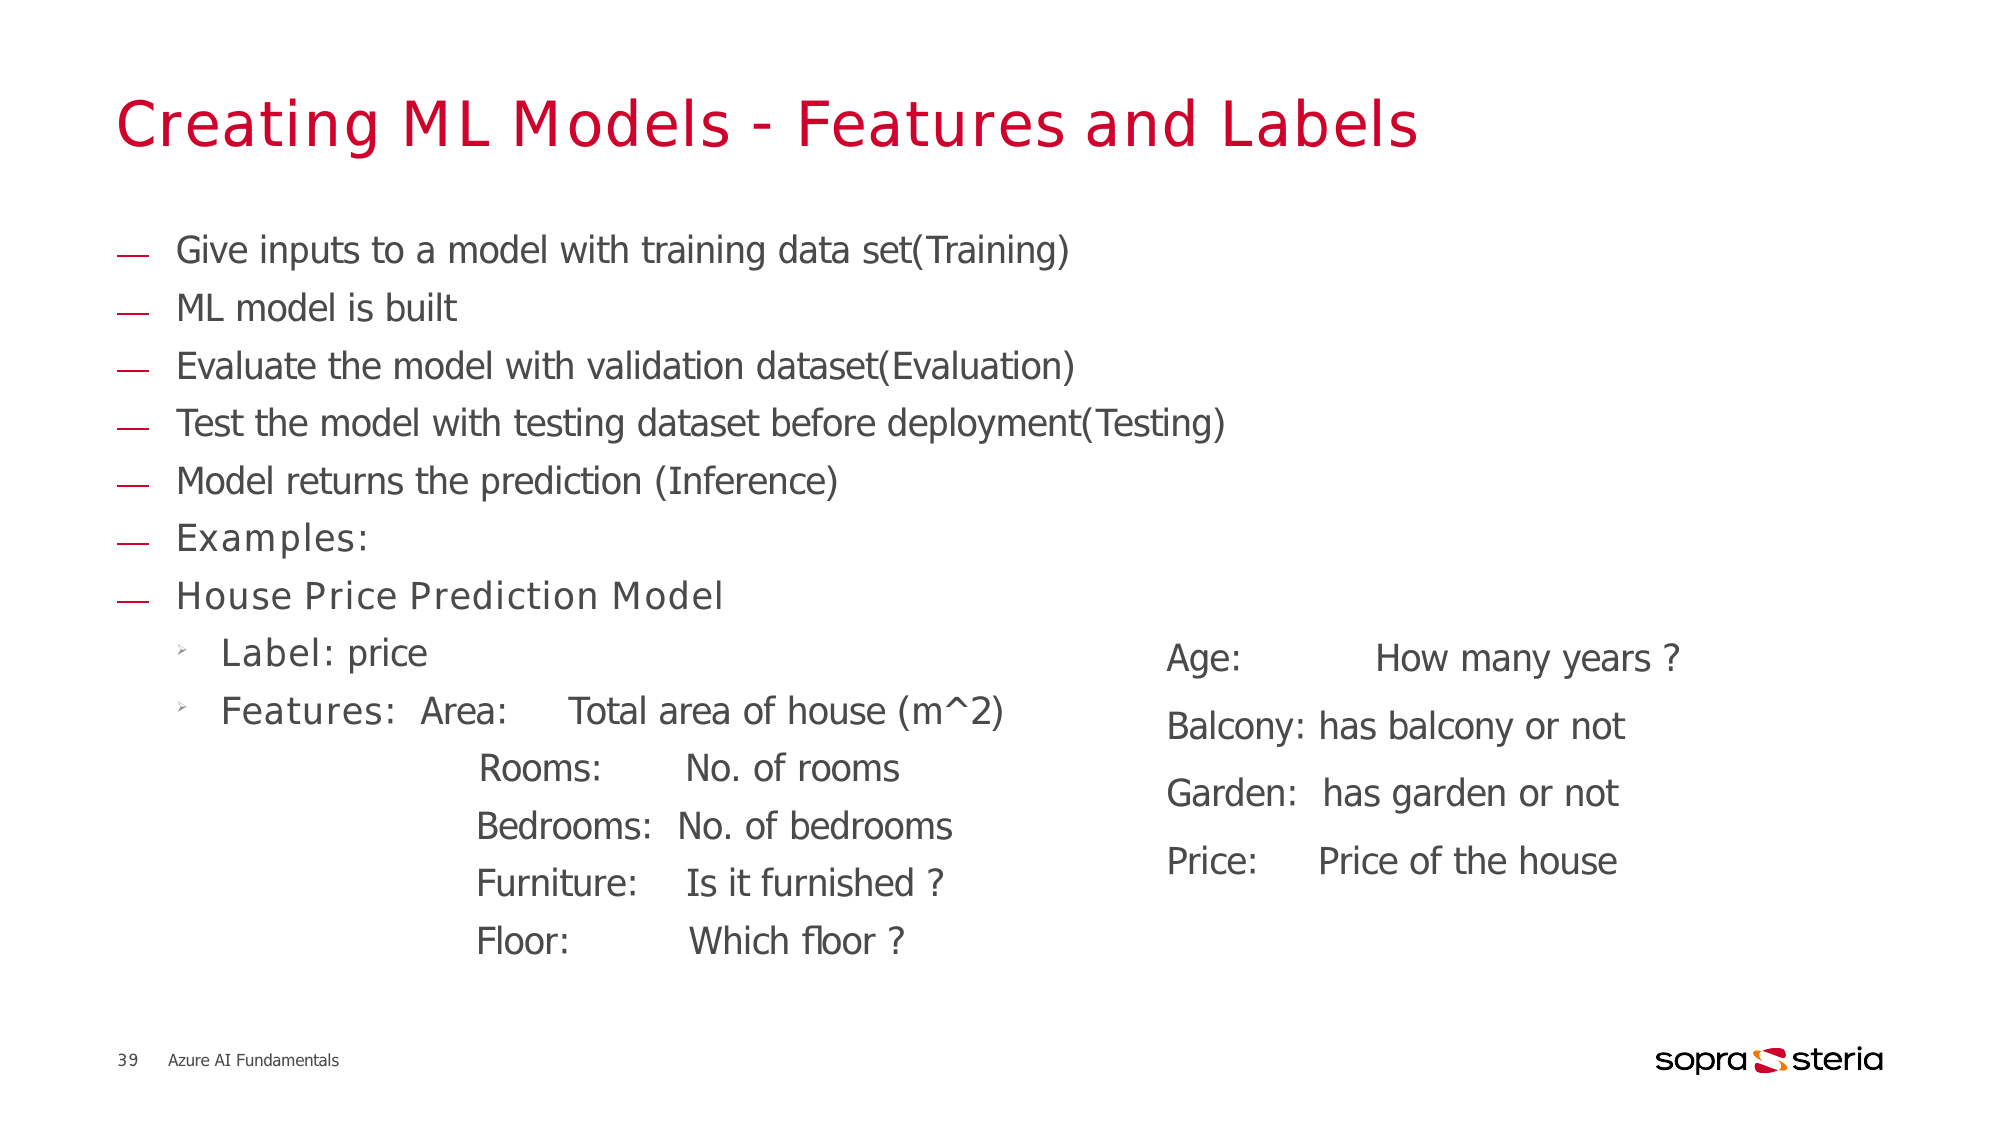

# Creating ML Models - Features and Labels
Give inputs to a model with training data set(Training)
ML model is built
Evaluate the model with validation dataset(Evaluation)
Test the model with testing dataset before deployment(Testing)
Model returns the prediction (Inference)
Examples:
House Price Prediction Model
Label: price
Features:  Area: 	    Total area of house (m^2)
	             Rooms:       No. of rooms
		Bedrooms:  No. of bedrooms
		Furniture:    Is it furnished ?
		Floor:          Which floor ?

Age: 	     How many years ?
Balcony: has balcony or not
Garden:  has garden or not
Price:     Price of the house
39
Azure AI Fundamentals